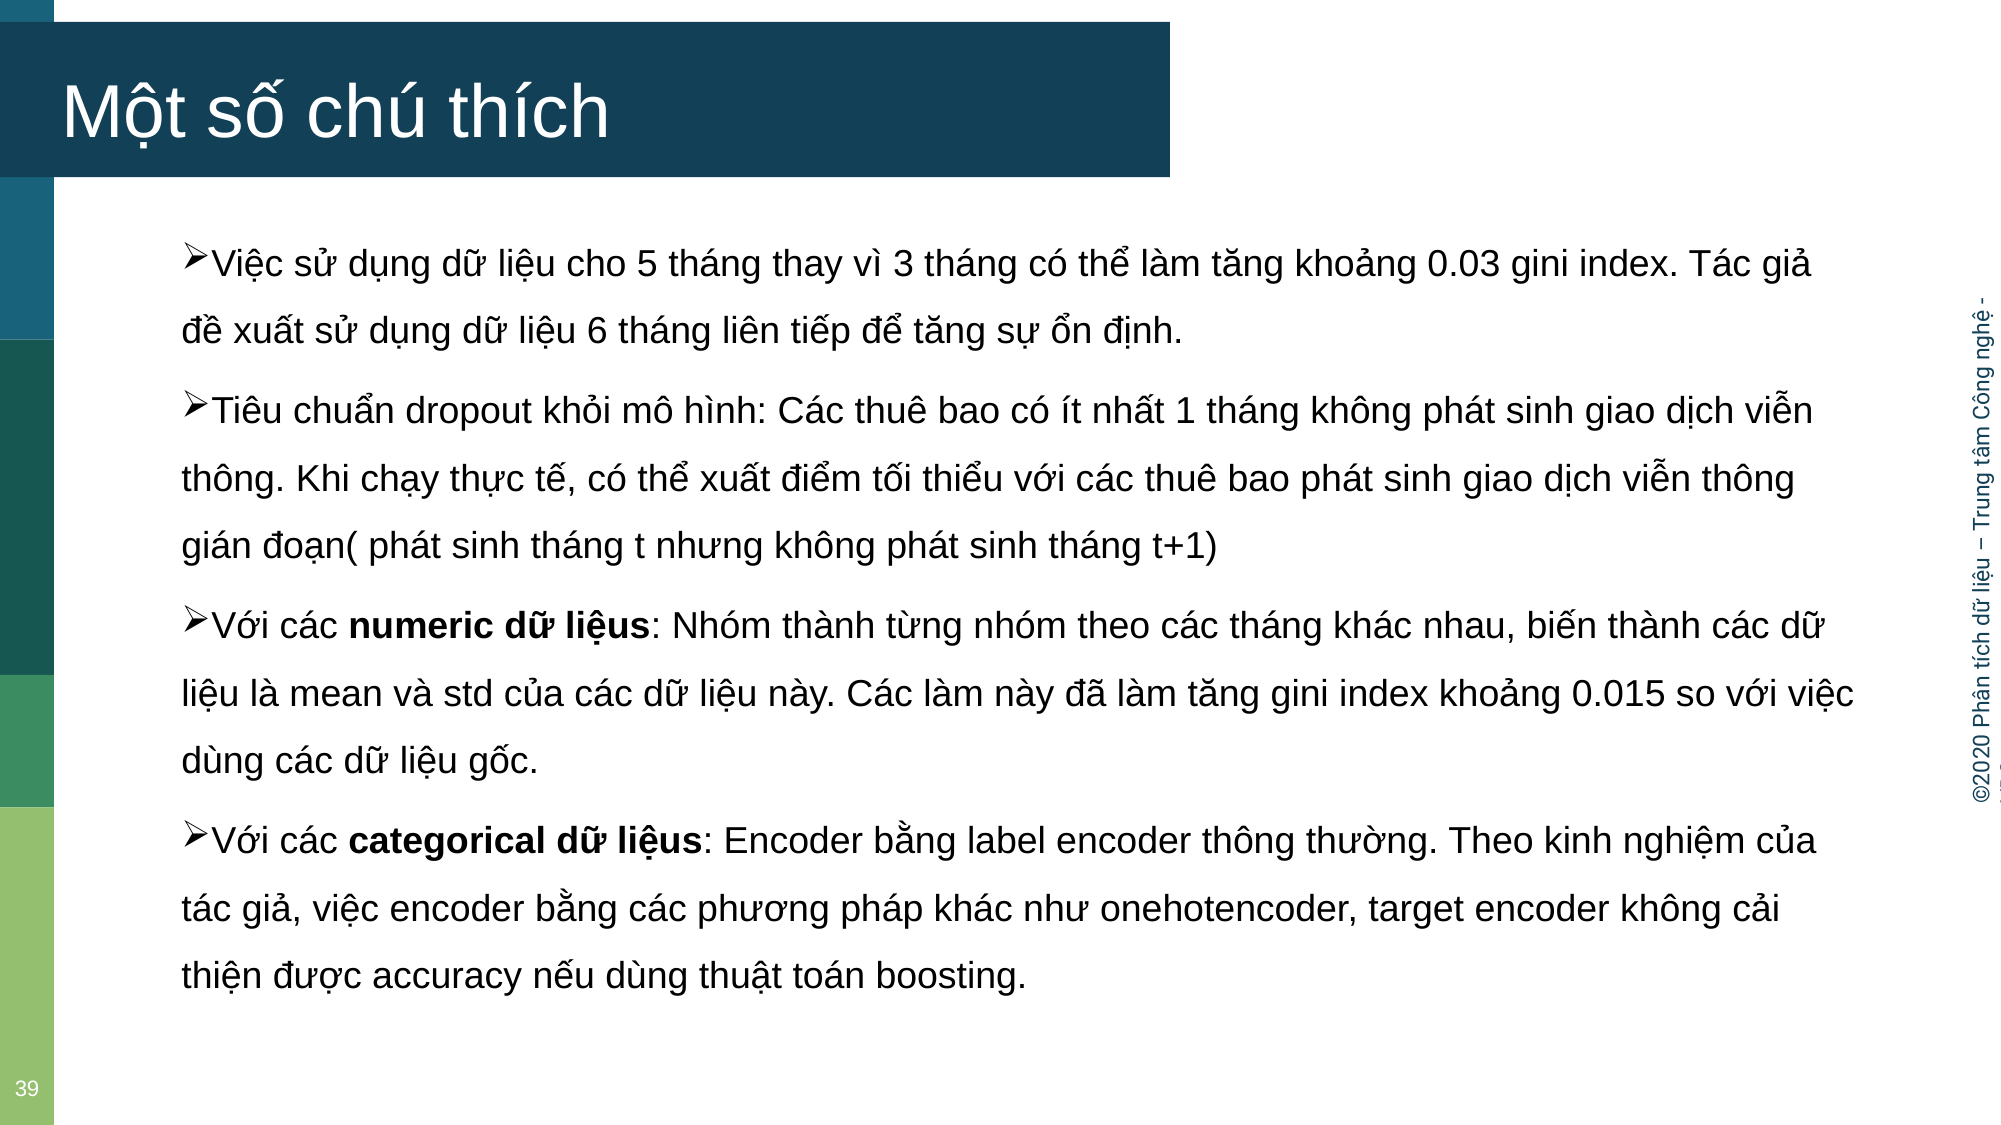

Một số chú thích
Việc sử dụng dữ liệu cho 5 tháng thay vì 3 tháng có thể làm tăng khoảng 0.03 gini index. Tác giả đề xuất sử dụng dữ liệu 6 tháng liên tiếp để tăng sự ổn định.
Tiêu chuẩn dropout khỏi mô hình: Các thuê bao có ít nhất 1 tháng không phát sinh giao dịch viễn thông. Khi chạy thực tế, có thể xuất điểm tối thiểu với các thuê bao phát sinh giao dịch viễn thông gián đoạn( phát sinh tháng t nhưng không phát sinh tháng t+1)
Với các numeric dữ liệus: Nhóm thành từng nhóm theo các tháng khác nhau, biến thành các dữ liệu là mean và std của các dữ liệu này. Các làm này đã làm tăng gini index khoảng 0.015 so với việc dùng các dữ liệu gốc.
Với các categorical dữ liệus: Encoder bằng label encoder thông thường. Theo kinh nghiệm của tác giả, việc encoder bằng các phương pháp khác như onehotencoder, target encoder không cải thiện được accuracy nếu dùng thuật toán boosting.
39